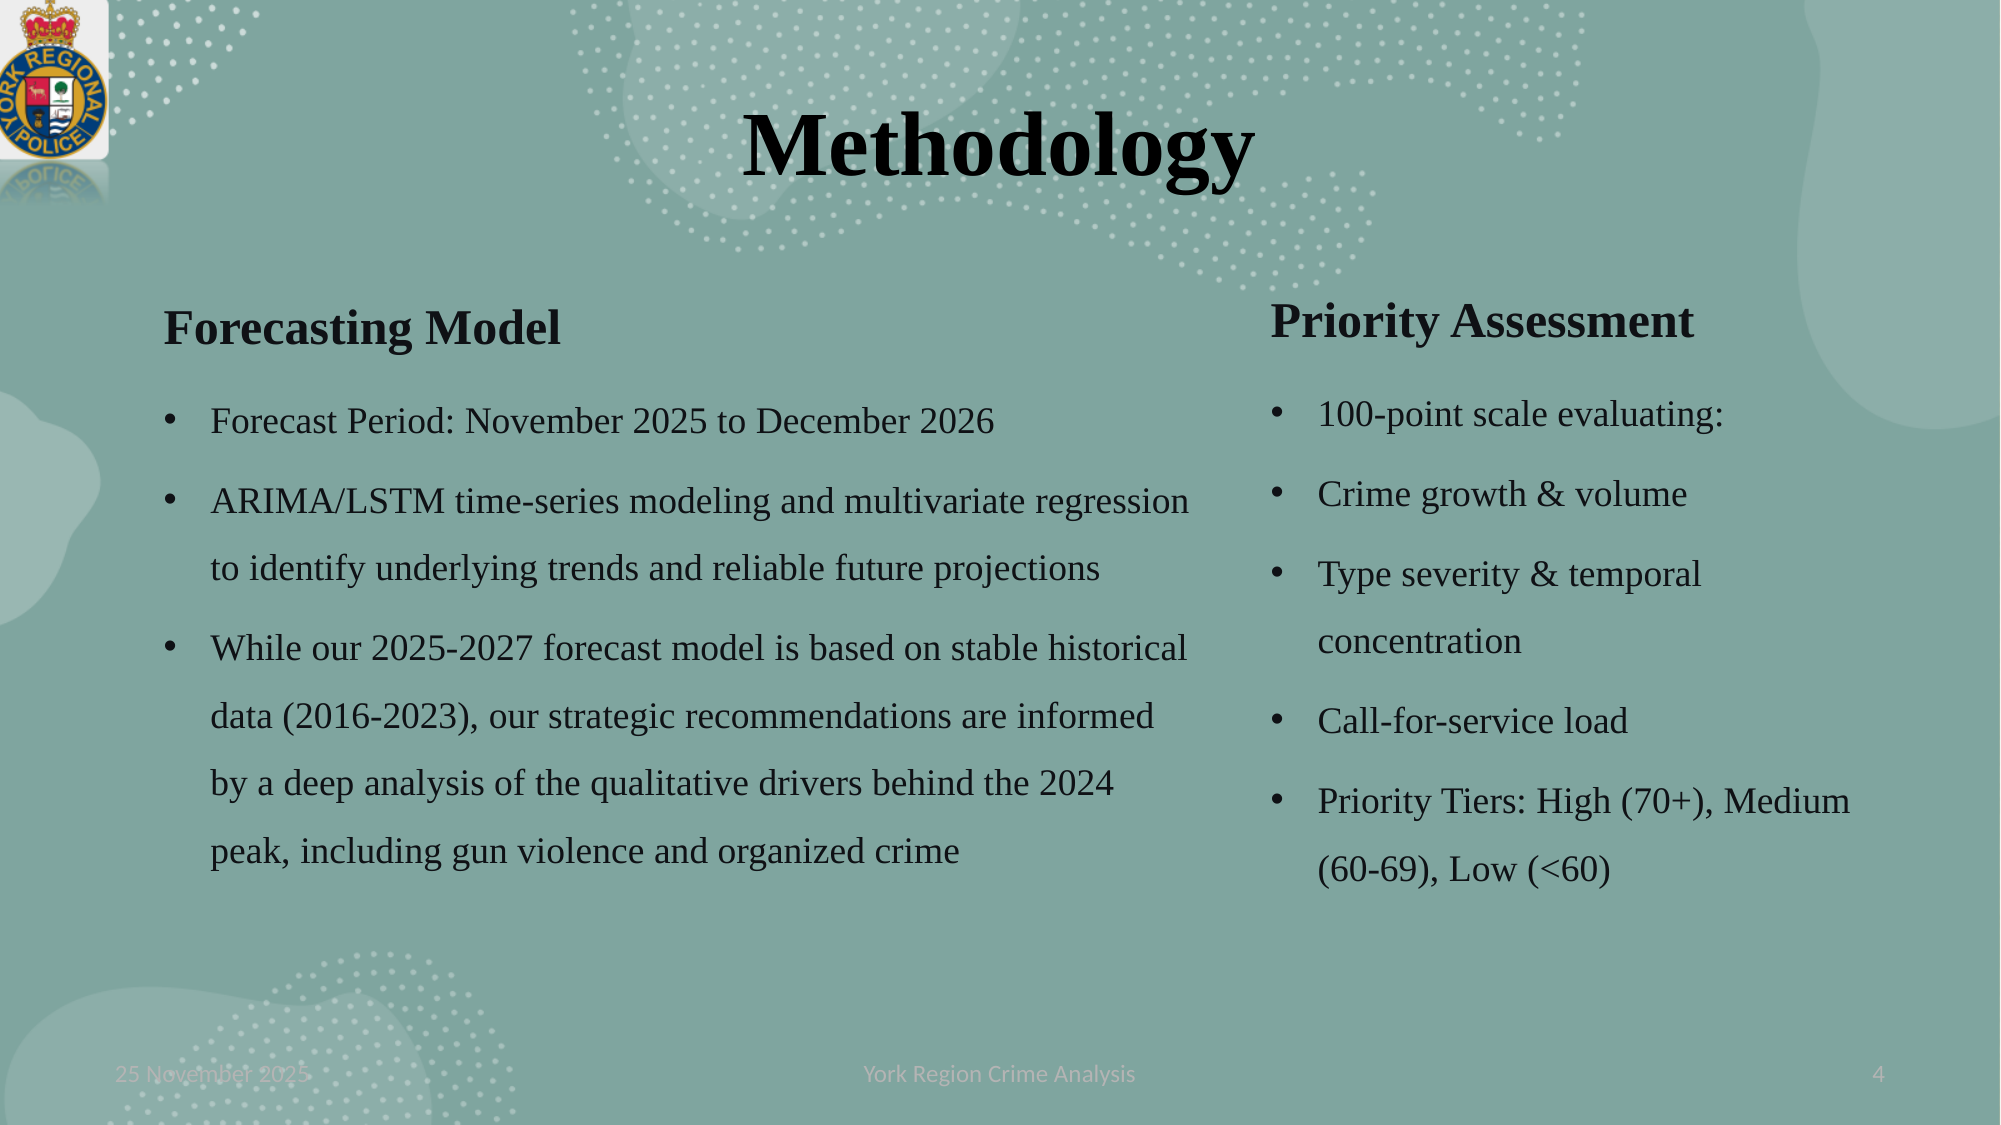

# Methodology
Priority Assessment
100-point scale evaluating:
Crime growth & volume
Type severity & temporal concentration
Call-for-service load
Priority Tiers: High (70+), Medium (60-69), Low (<60)
Forecasting Model
Forecast Period: November 2025 to December 2026
ARIMA/LSTM time-series modeling and multivariate regression to identify underlying trends and reliable future projections
While our 2025-2027 forecast model is based on stable historical data (2016-2023), our strategic recommendations are informed by a deep analysis of the qualitative drivers behind the 2024 peak, including gun violence and organized crime
25 November 2025
York Region Crime Analysis
4